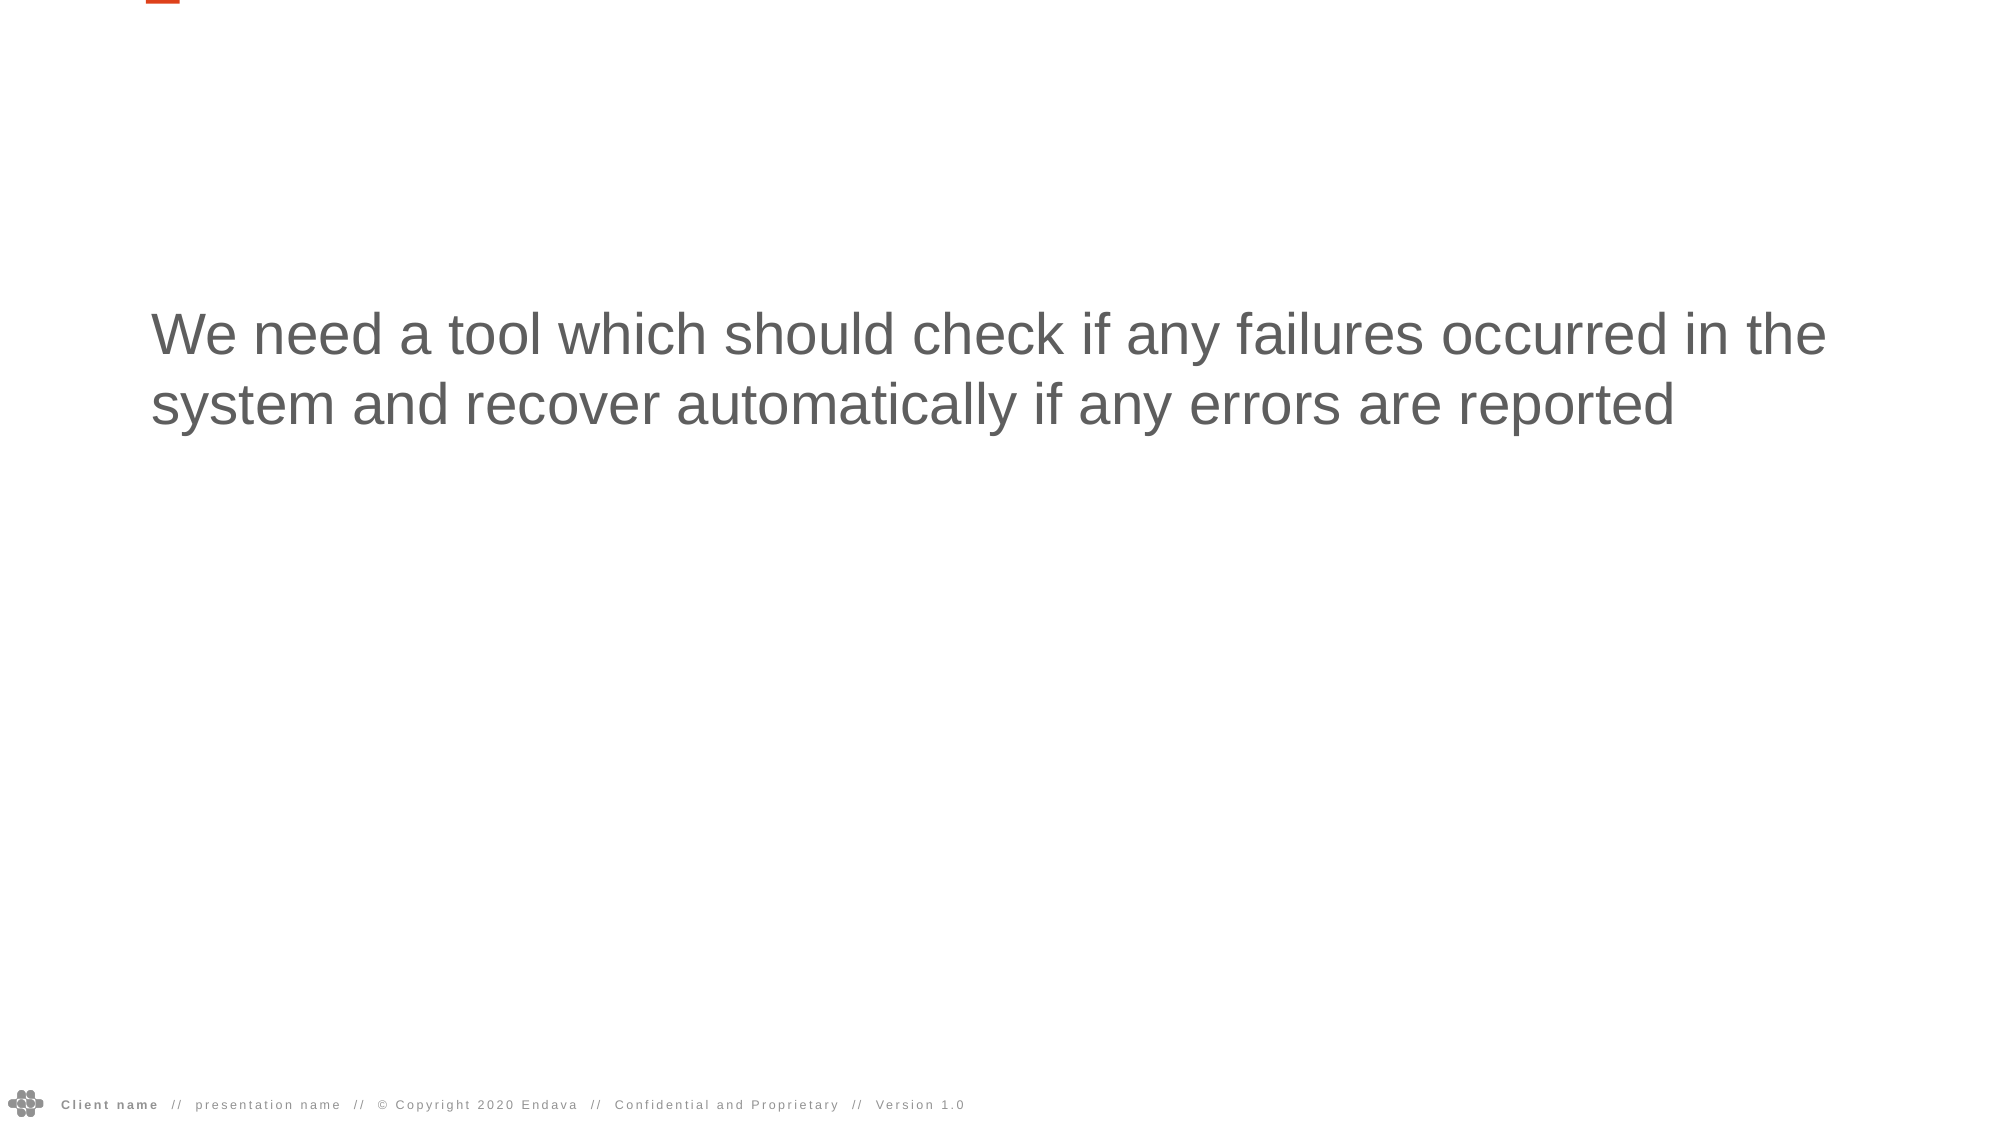

We need a tool which should check if any failures occurred in the system and recover automatically if any errors are reported